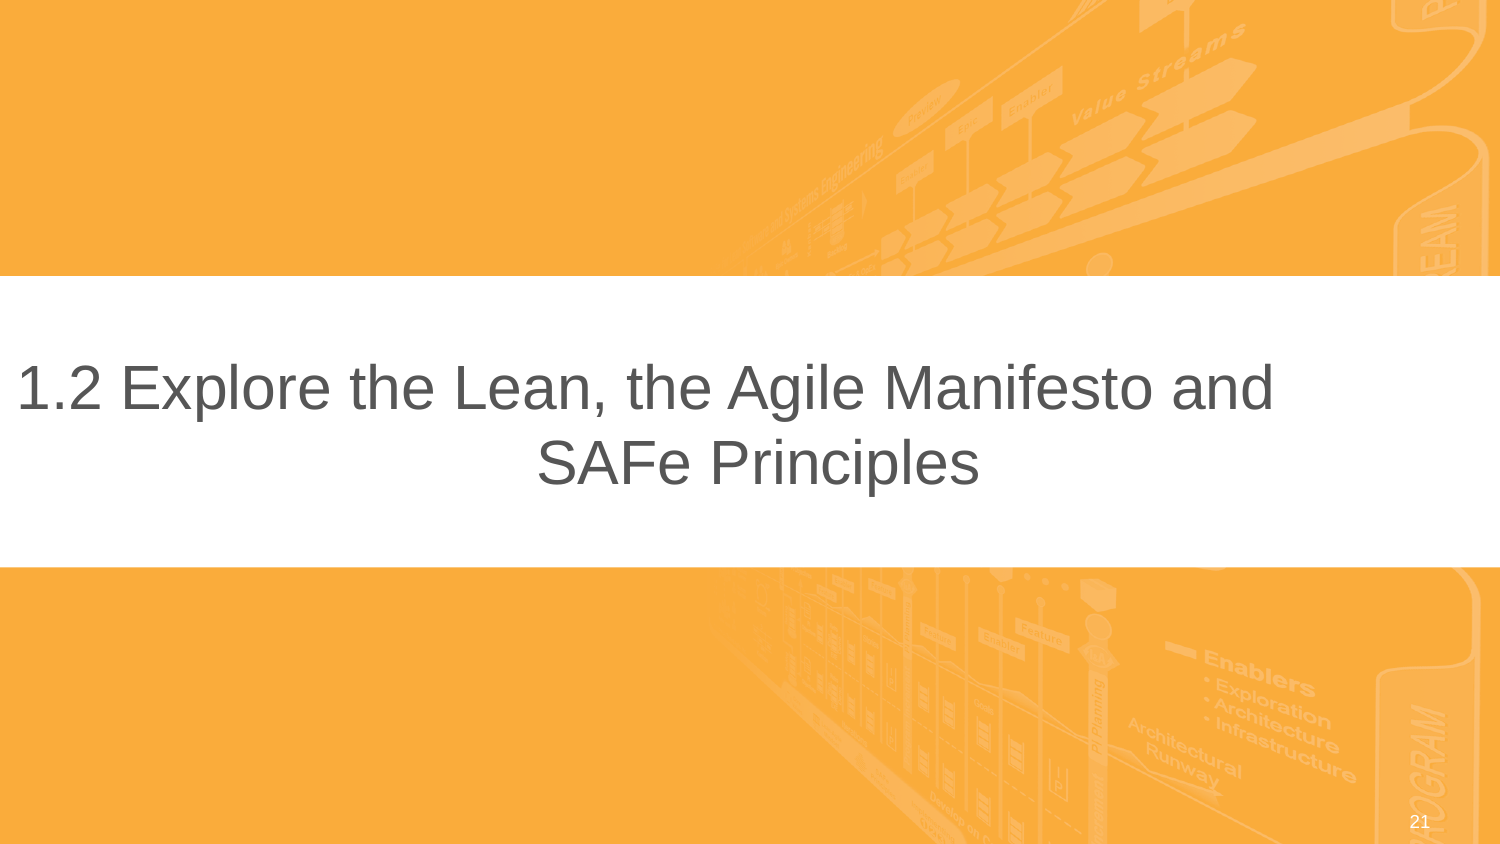

# 1.2 Explore the Lean, the Agile Manifesto and               SAFe Principles